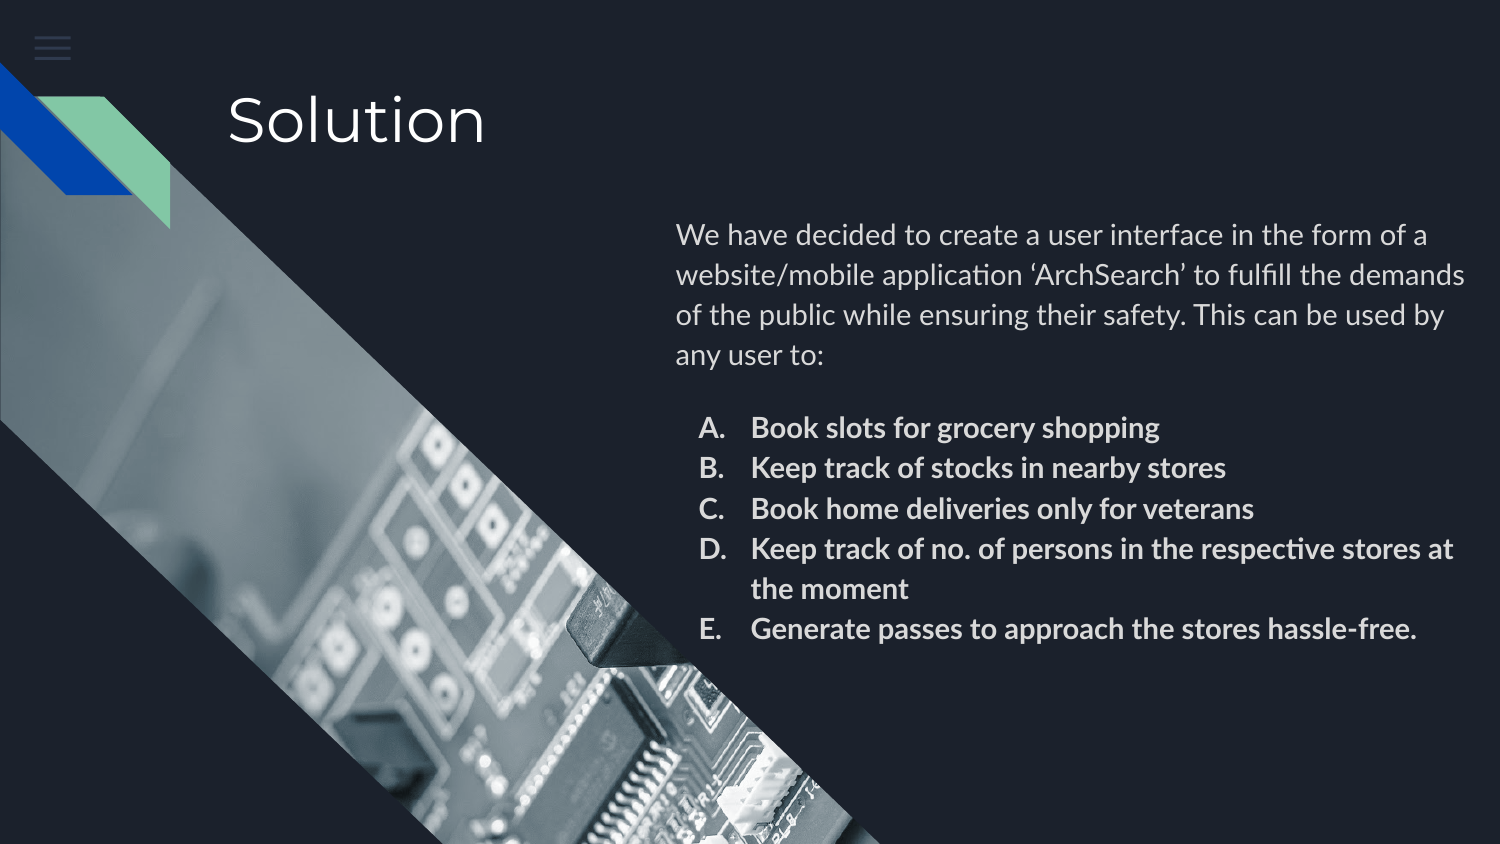

# Solution
We have decided to create a user interface in the form of a website/mobile application ‘ArchSearch’ to fulfill the demands of the public while ensuring their safety. This can be used by any user to:
Book slots for grocery shopping
Keep track of stocks in nearby stores
Book home deliveries only for veterans
Keep track of no. of persons in the respective stores at the moment
Generate passes to approach the stores hassle-free.